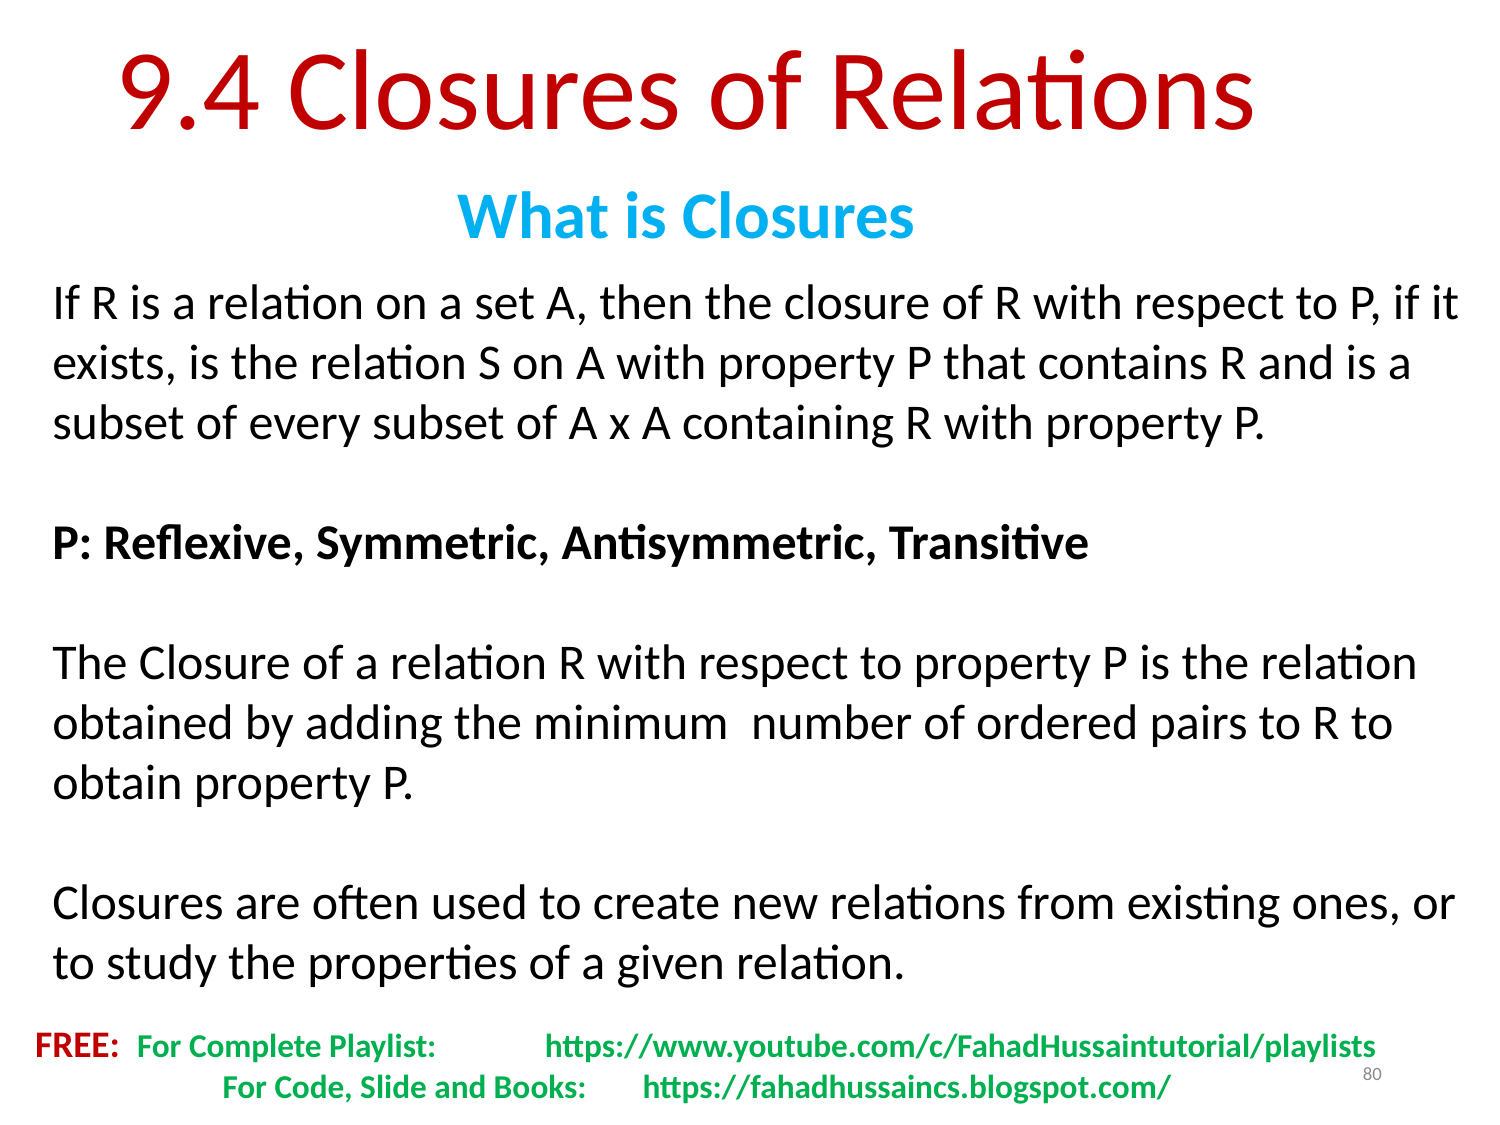

# 9.4 Closures of Relations
What is Closures
If R is a relation on a set A, then the closure of R with respect to P, if it exists, is the relation S on A with property P that contains R and is a subset of every subset of A x A containing R with property P.

P: Reflexive, Symmetric, Antisymmetric, Transitive

The Closure of a relation R with respect to property P is the relation obtained by adding the minimum  number of ordered pairs to R to obtain property P.

Closures are often used to create new relations from existing ones, or to study the properties of a given relation.
FREE:  For Complete Playlist: 	        https://www.youtube.com/c/FahadHussaintutorial/playlists
	     For Code, Slide and Books:	 https://fahadhussaincs.blogspot.com/
80